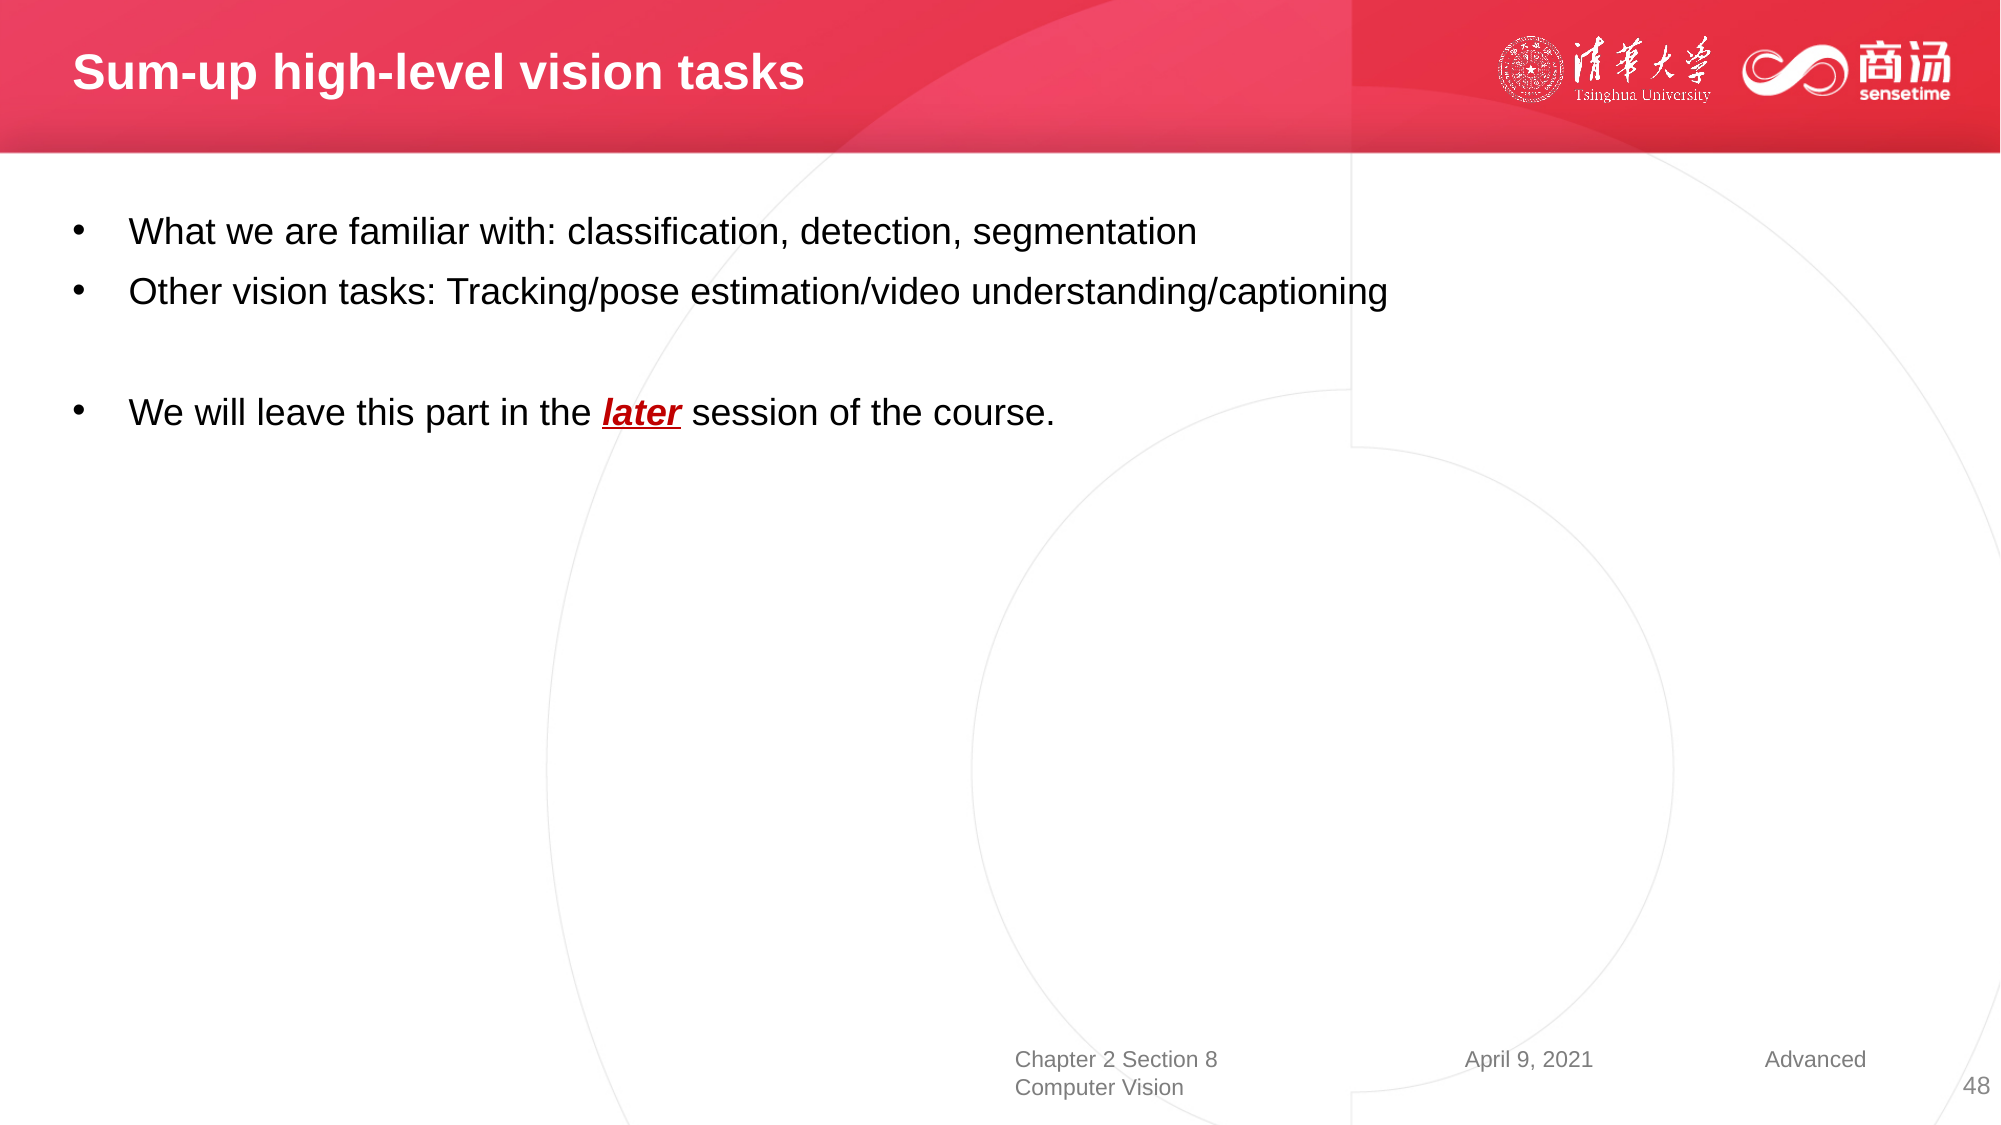

Sum-up high-level vision tasks
What we are familiar with: classification, detection, segmentation
Other vision tasks: Tracking/pose estimation/video understanding/captioning

We will leave this part in the later session of the course.
48